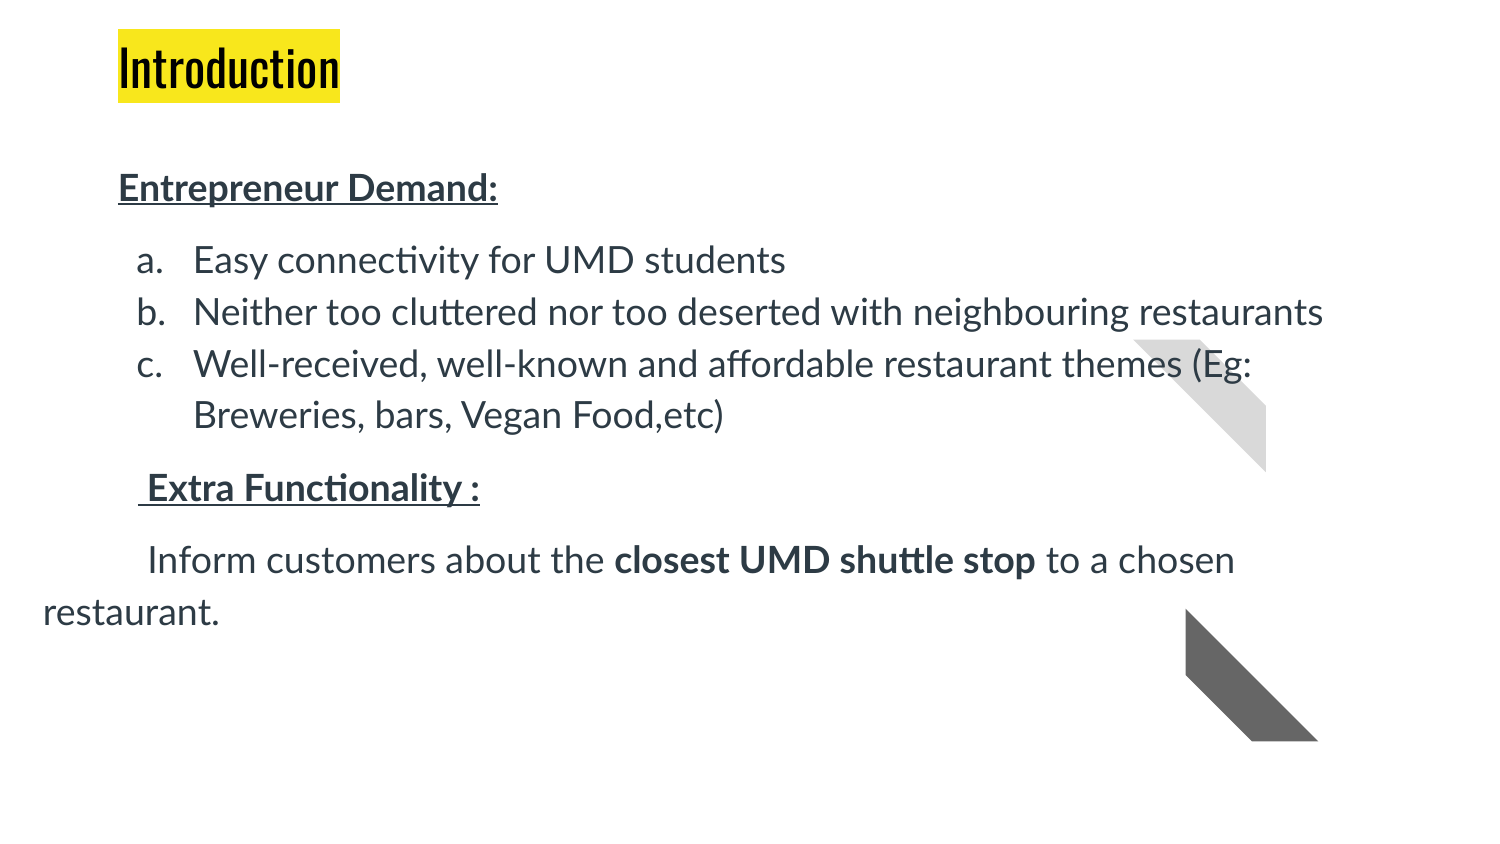

# Introduction
Entrepreneur Demand:
Easy connectivity for UMD students
Neither too cluttered nor too deserted with neighbouring restaurants
Well-received, well-known and affordable restaurant themes (Eg: Breweries, bars, Vegan Food,etc)
           Extra Functionality :
           Inform customers about the closest UMD shuttle stop to a chosen restaurant.